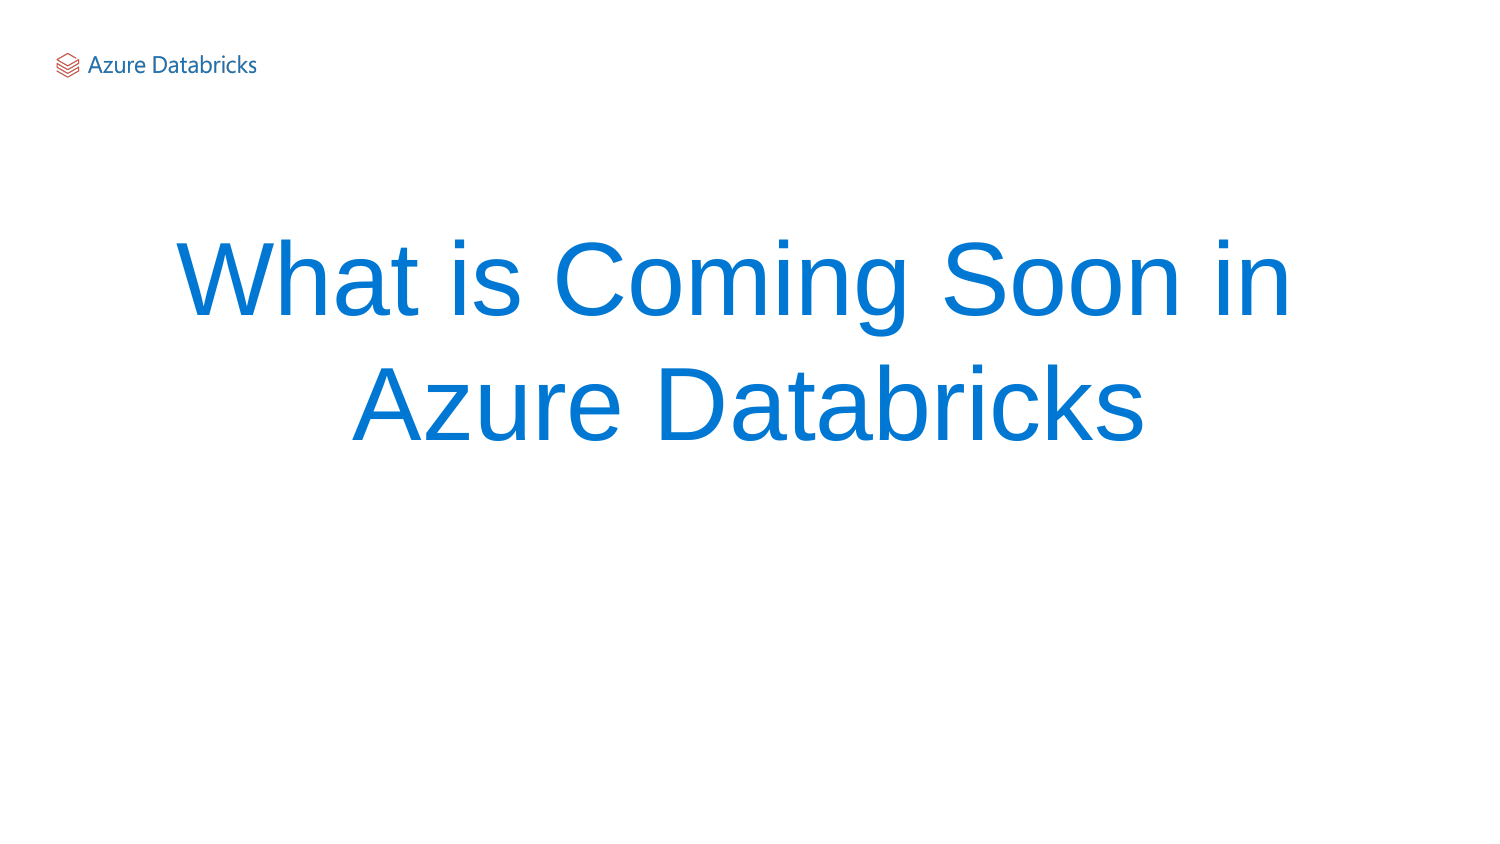

# What is Coming Soon in
Azure Databricks